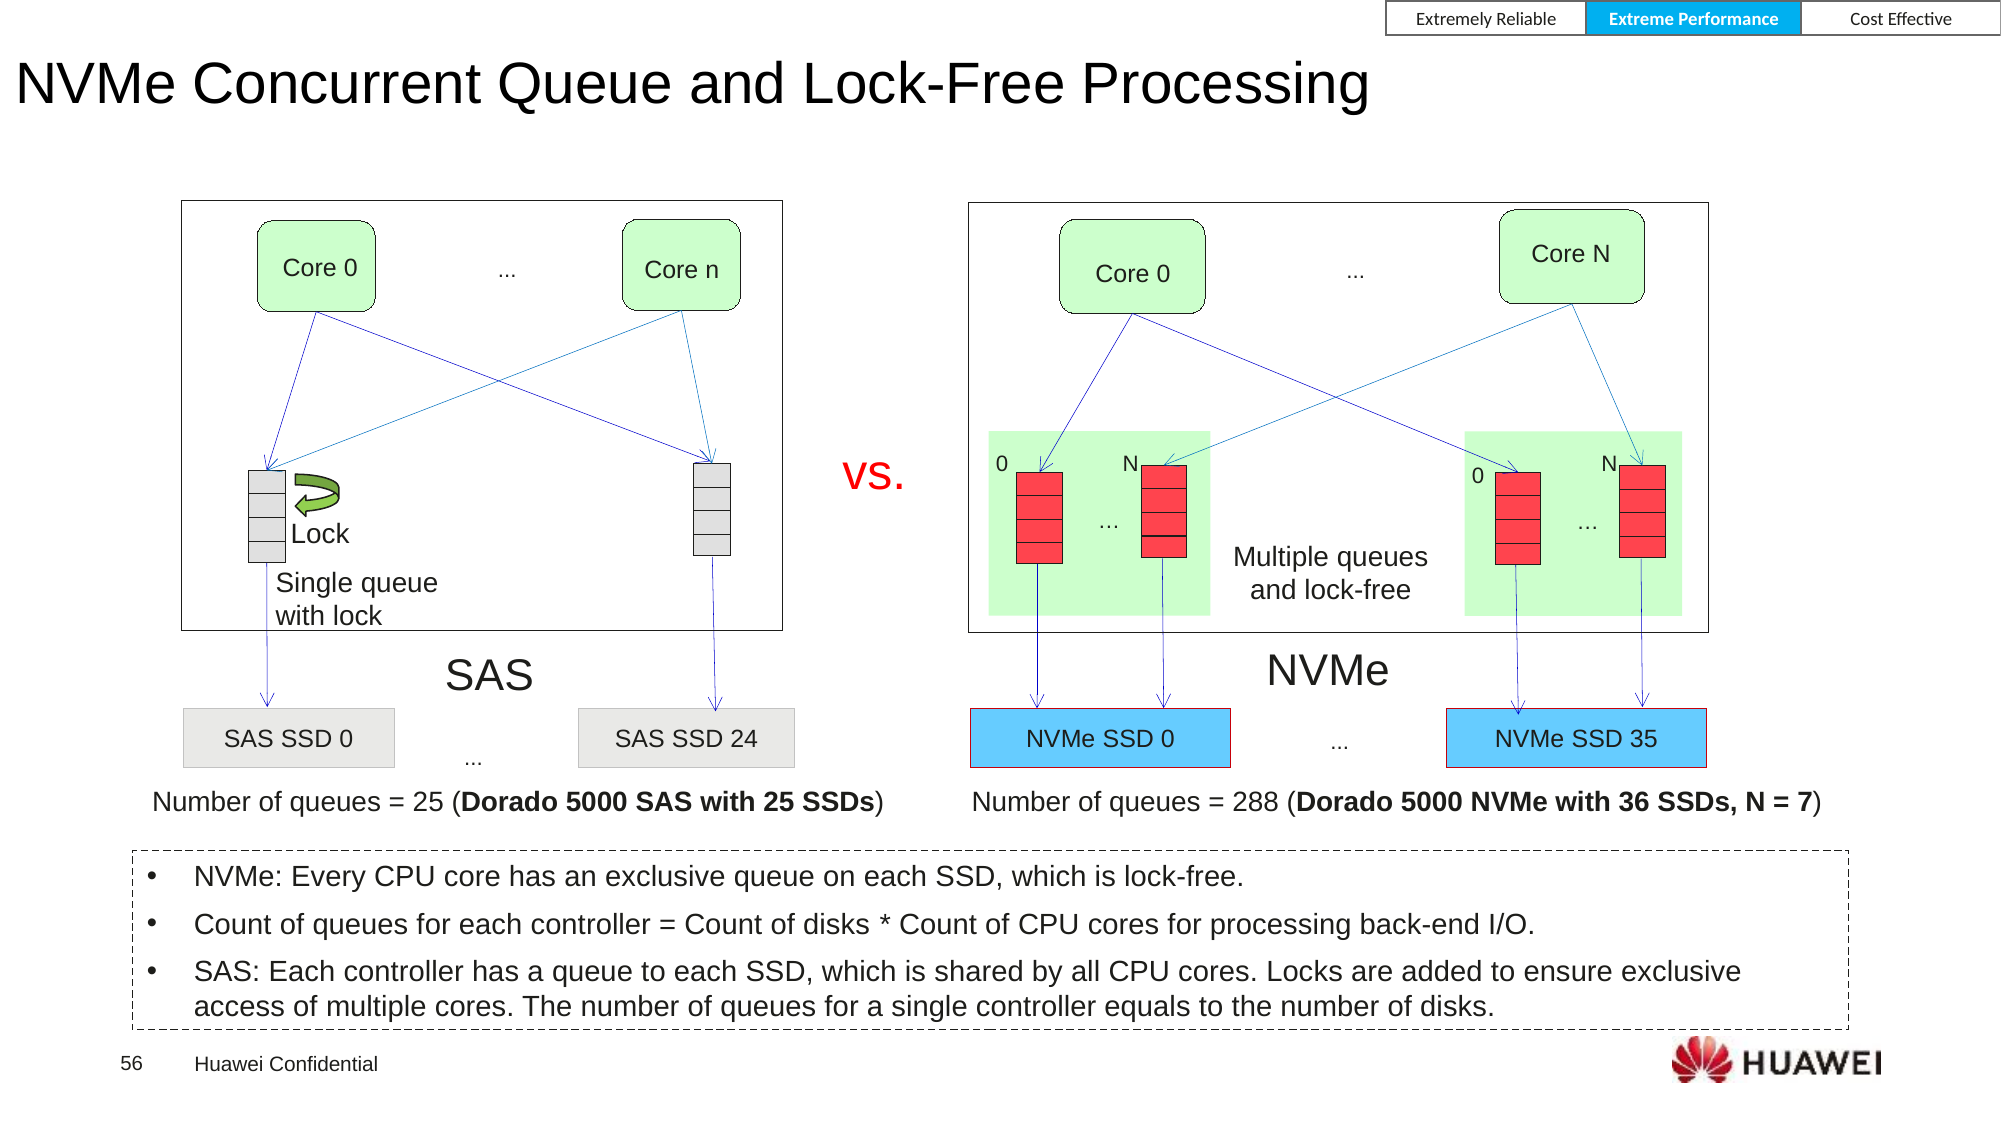

Extreme Performance
Extremely Reliable
Cost Effective
NVMe Concurrent Queue and Lock-Free Processing

Core N
...
Core 0

0
N
N
0

…
…

NVMe SSD 0
NVMe SSD 35
...

...
Core 0
Core n
vs.

Lock

Multiple queues and lock-free

Single queue with lock
NVMe
SAS
SAS SSD 0
SAS SSD 24
...
Number of queues = 25 (Dorado 5000 SAS with 25 SSDs)
Number of queues = 288 (Dorado 5000 NVMe with 36 SSDs, N = 7)
NVMe: Every CPU core has an exclusive queue on each SSD, which is lock-free.
Count of queues for each controller = Count of disks * Count of CPU cores for processing back-end I/O.
SAS: Each controller has a queue to each SSD, which is shared by all CPU cores. Locks are added to ensure exclusive access of multiple cores. The number of queues for a single controller equals to the number of disks.